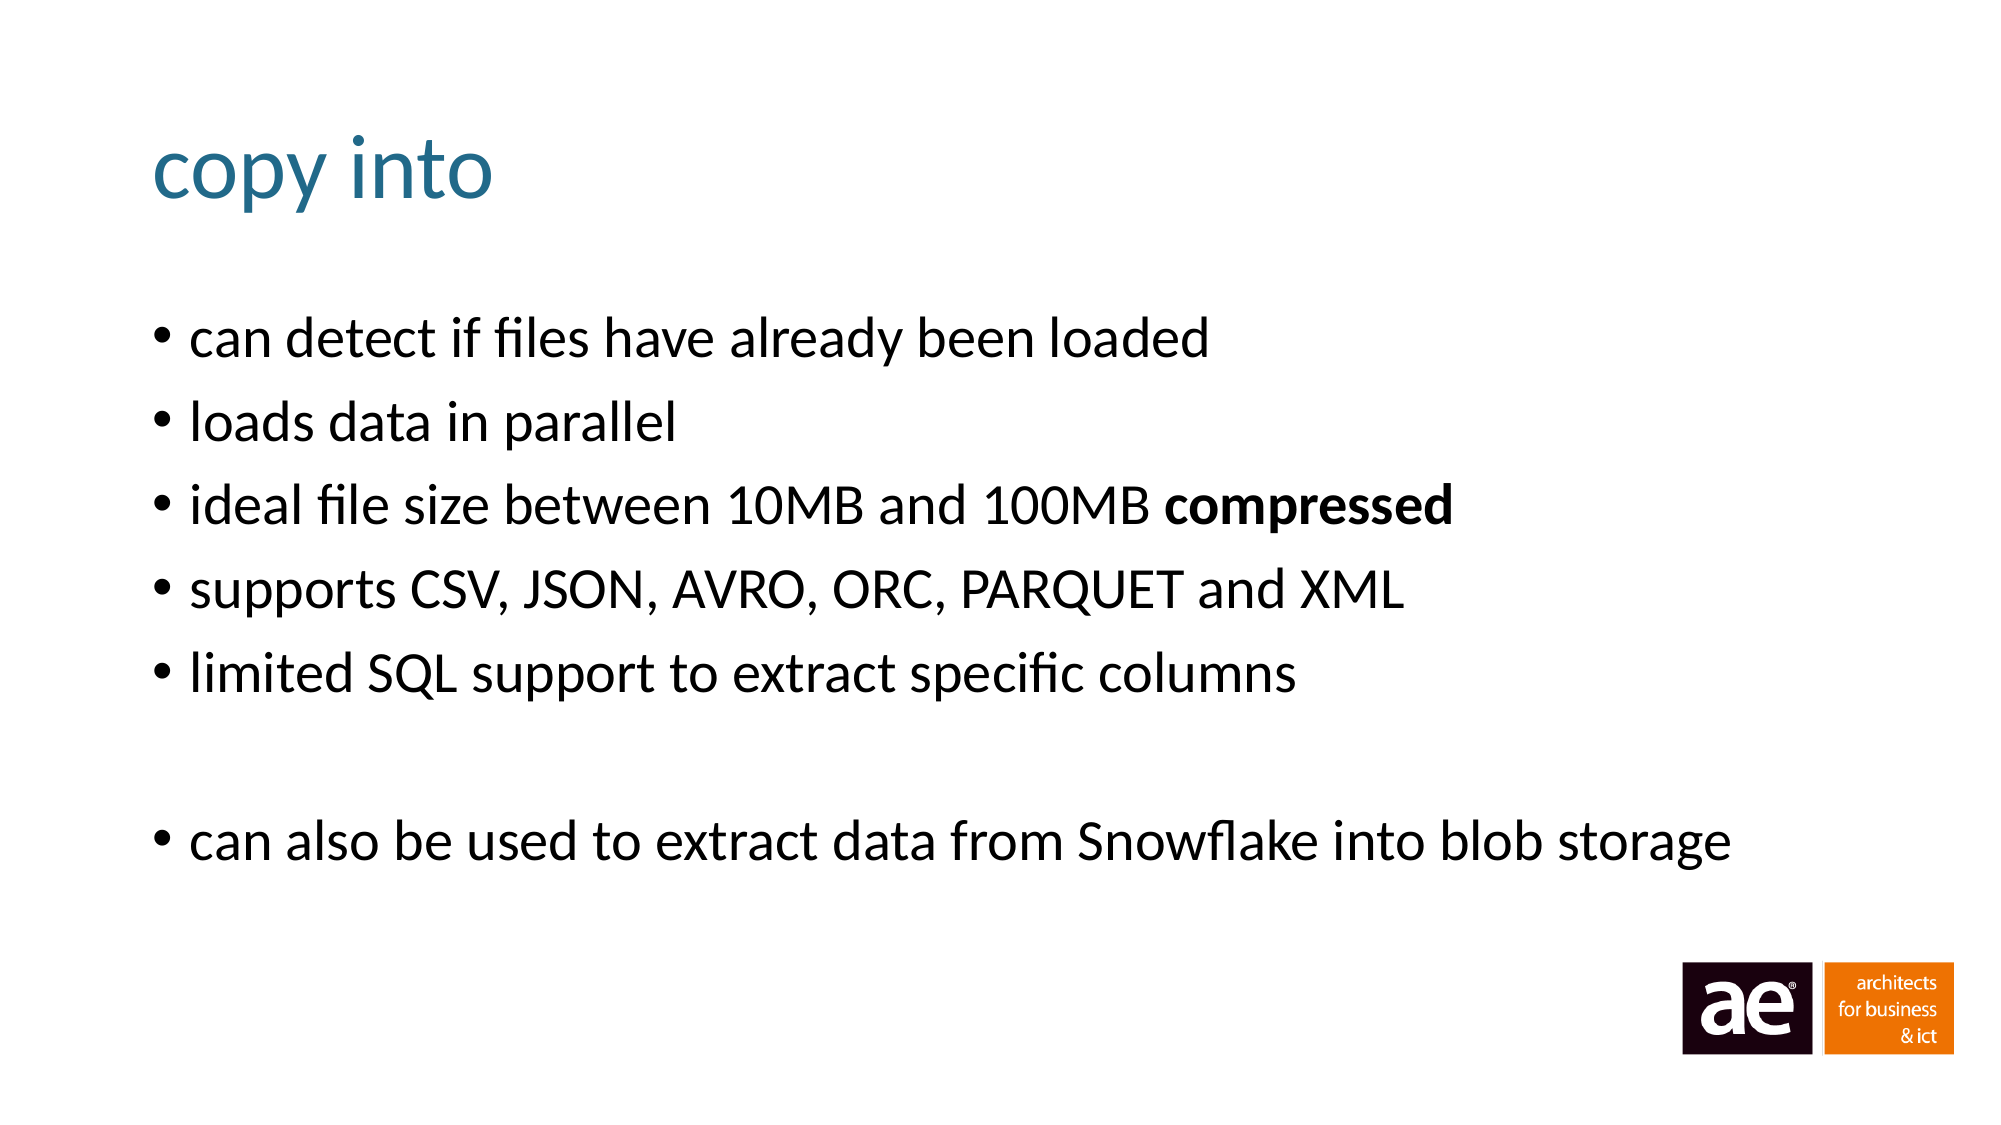

# copy into
can detect if files have already been loaded
loads data in parallel
ideal file size between 10MB and 100MB compressed
supports CSV, JSON, AVRO, ORC, PARQUET and XML
limited SQL support to extract specific columns

can also be used to extract data from Snowflake into blob storage